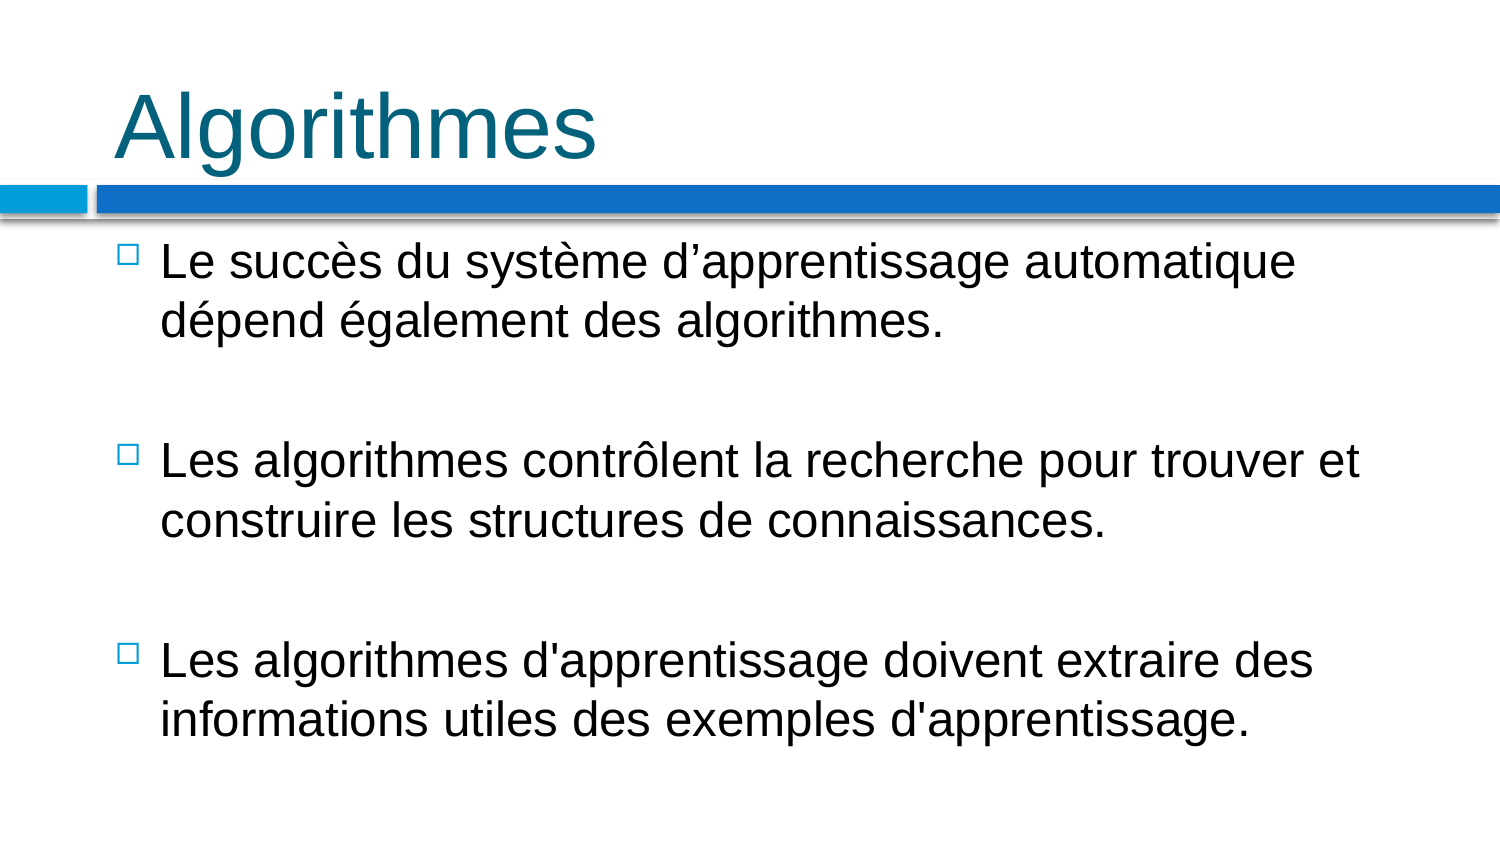

# Algorithmes
Le succès du système d’apprentissage automatique dépend également des algorithmes.

Les algorithmes contrôlent la recherche pour trouver et construire les structures de connaissances.

Les algorithmes d'apprentissage doivent extraire des informations utiles des exemples d'apprentissage.